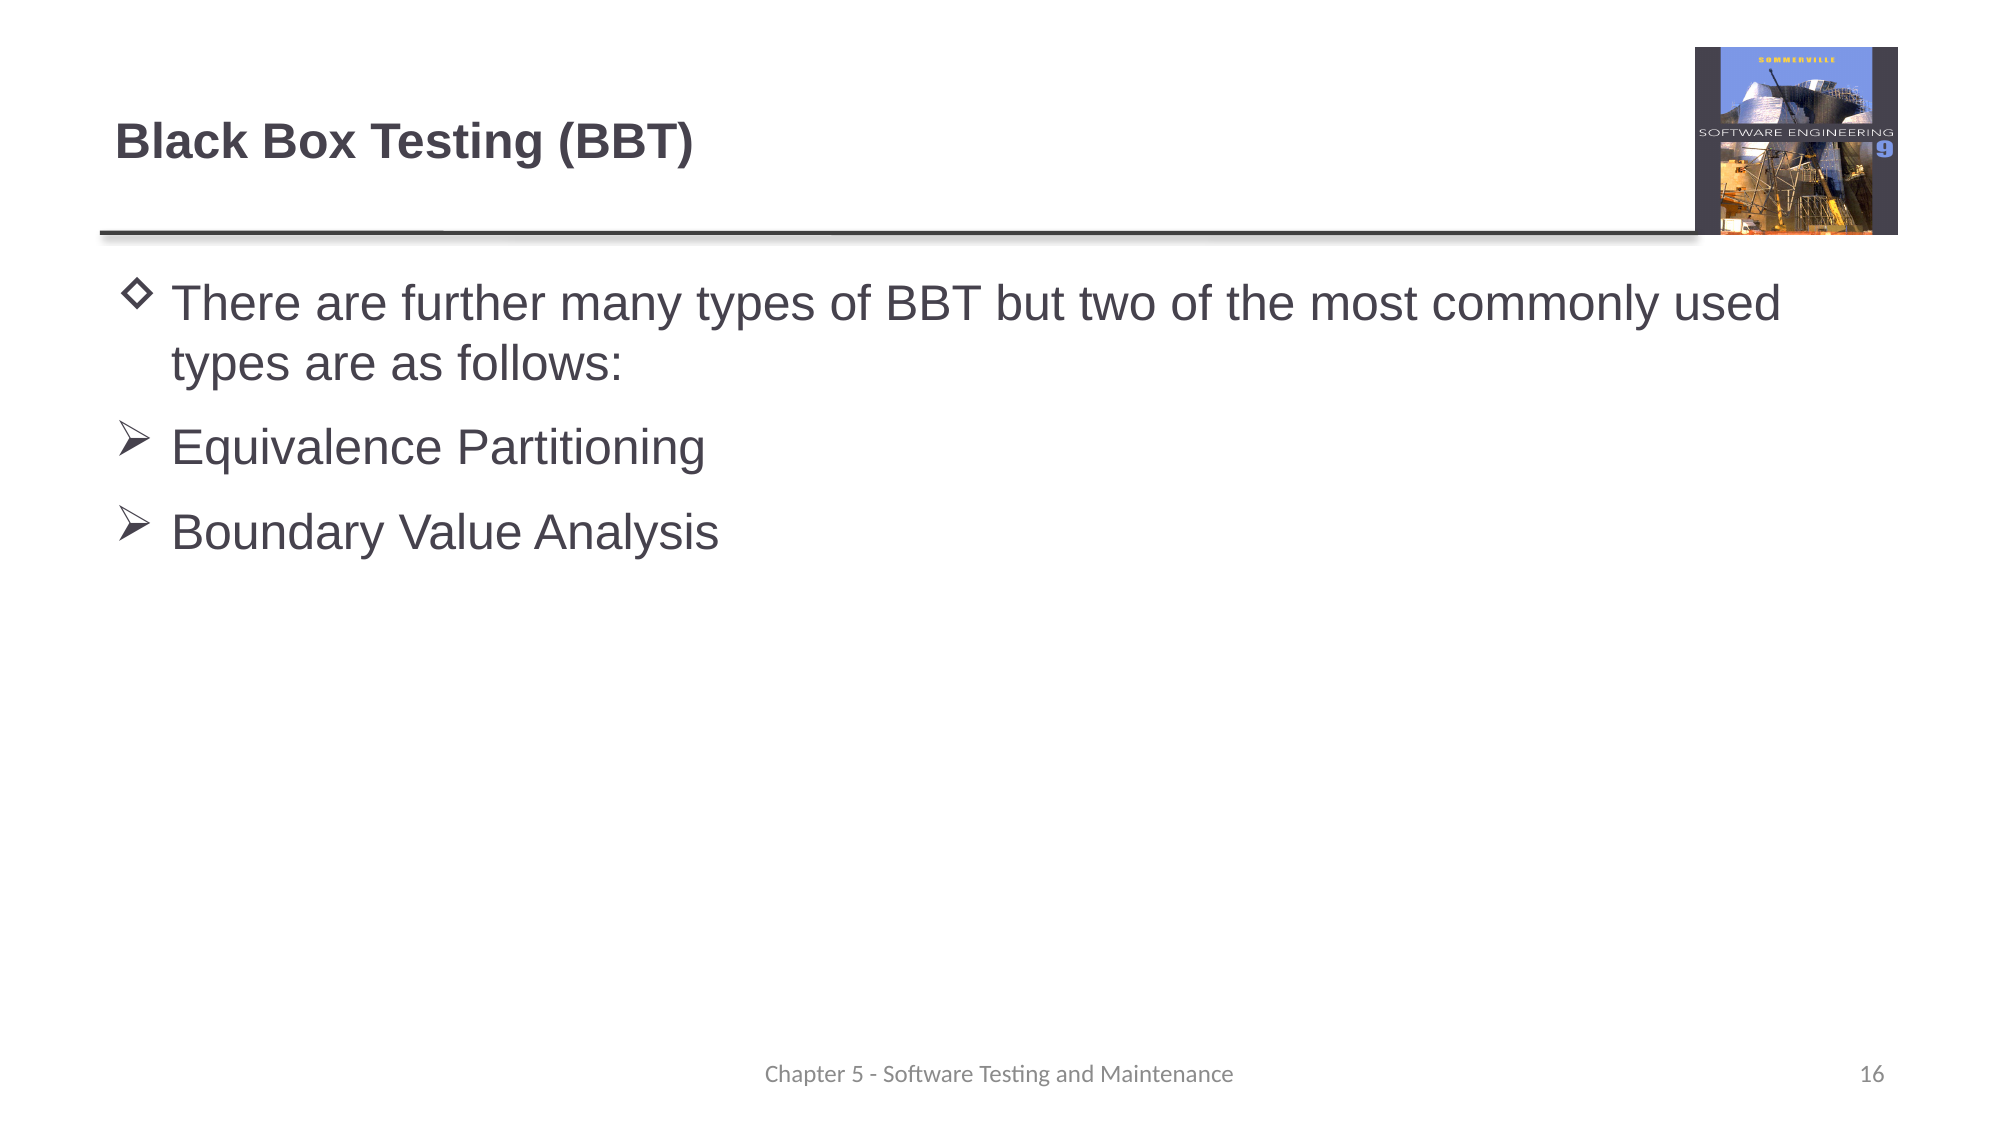

# Black Box Testing (BBT)
There are further many types of BBT but two of the most commonly used types are as follows:
Equivalence Partitioning
Boundary Value Analysis
Chapter 5 - Software Testing and Maintenance
16